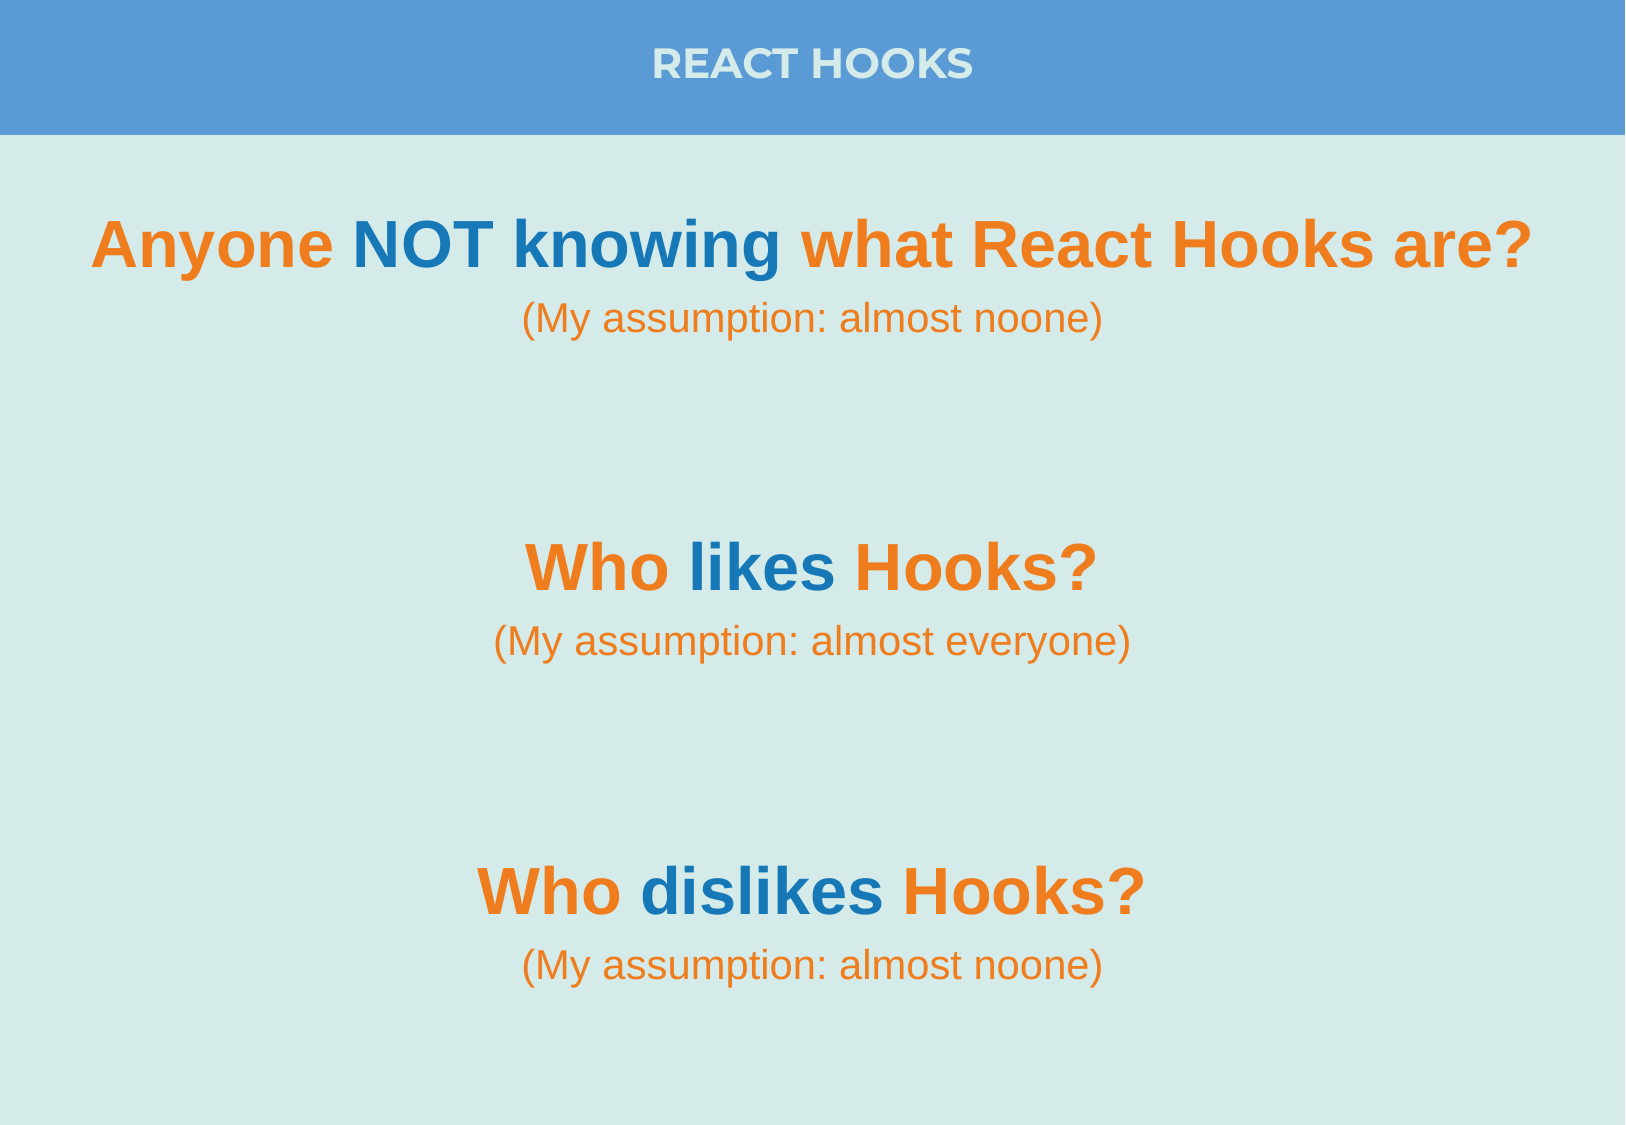

# React Hooks
Anyone NOT knowing what React Hooks are?
(My assumption: almost noone)

Who likes Hooks?
(My assumption: almost everyone)

Who dislikes Hooks?
(My assumption: almost noone)